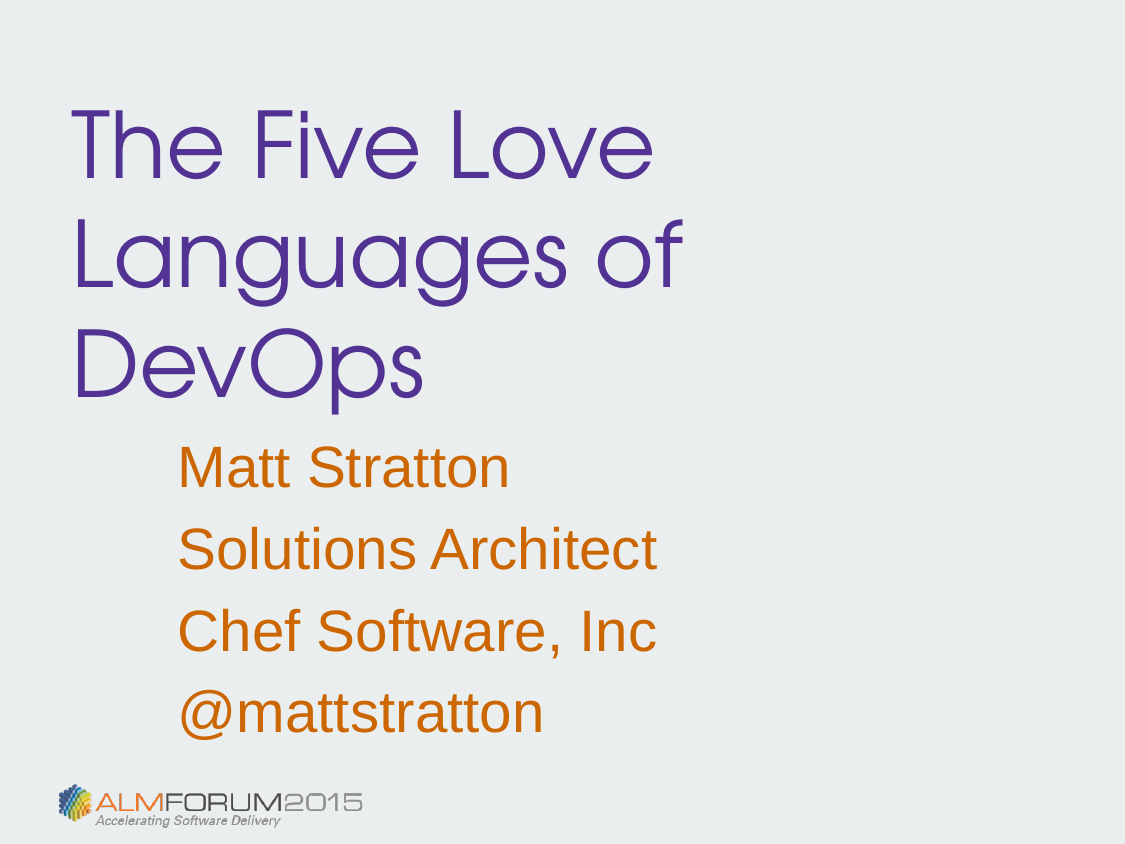

# The Five Love Languages of DevOps
Matt Stratton
Solutions Architect
Chef Software, Inc
@mattstratton